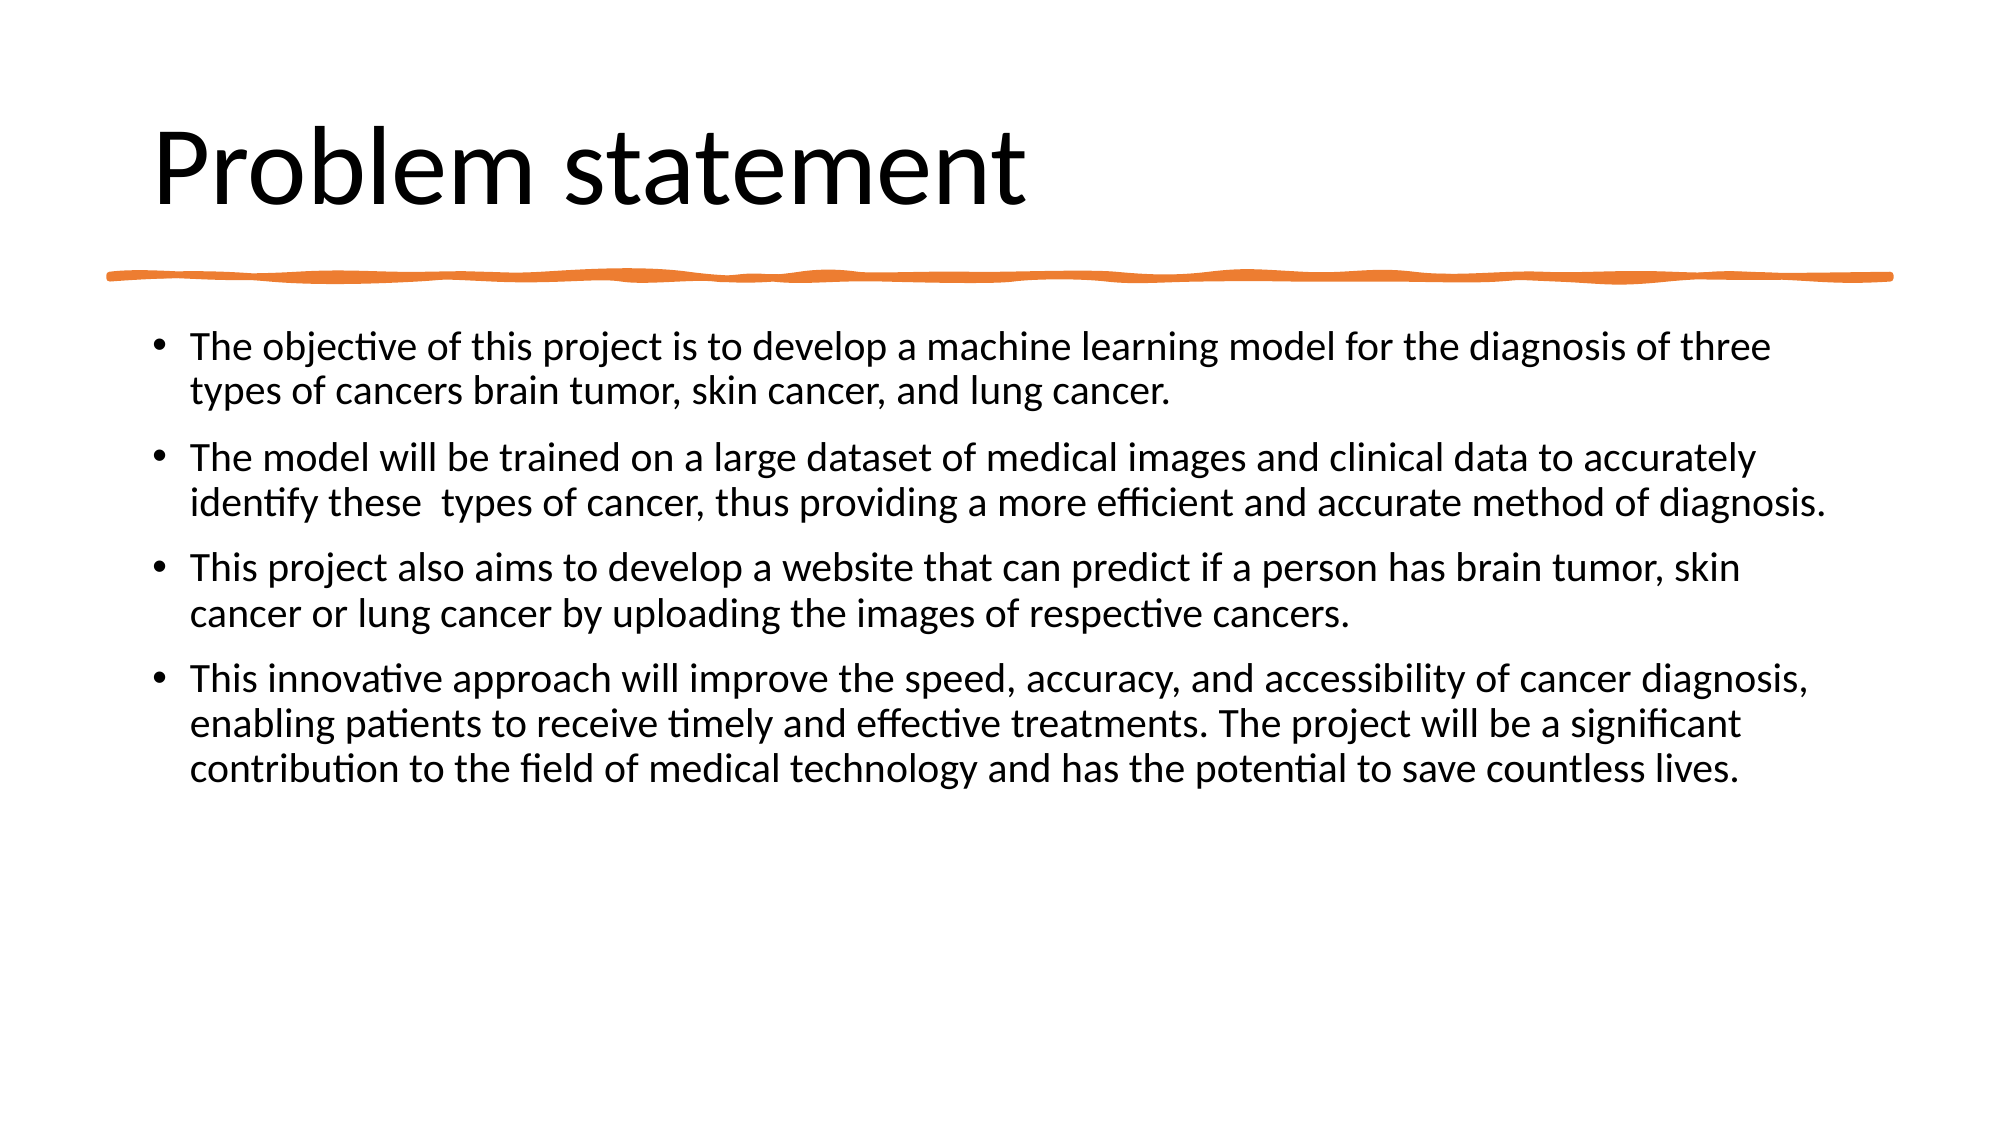

# Problem statement

The objective of this project is to develop a machine learning model for the diagnosis of three types of cancers brain tumor, skin cancer, and lung cancer.
The model will be trained on a large dataset of medical images and clinical data to accurately identify these  types of cancer, thus providing a more efficient and accurate method of diagnosis.
This project also aims to develop a website that can predict if a person has brain tumor, skin cancer or lung cancer by uploading the images of respective cancers.
This innovative approach will improve the speed, accuracy, and accessibility of cancer diagnosis, enabling patients to receive timely and effective treatments. The project will be a significant contribution to the field of medical technology and has the potential to save countless lives.